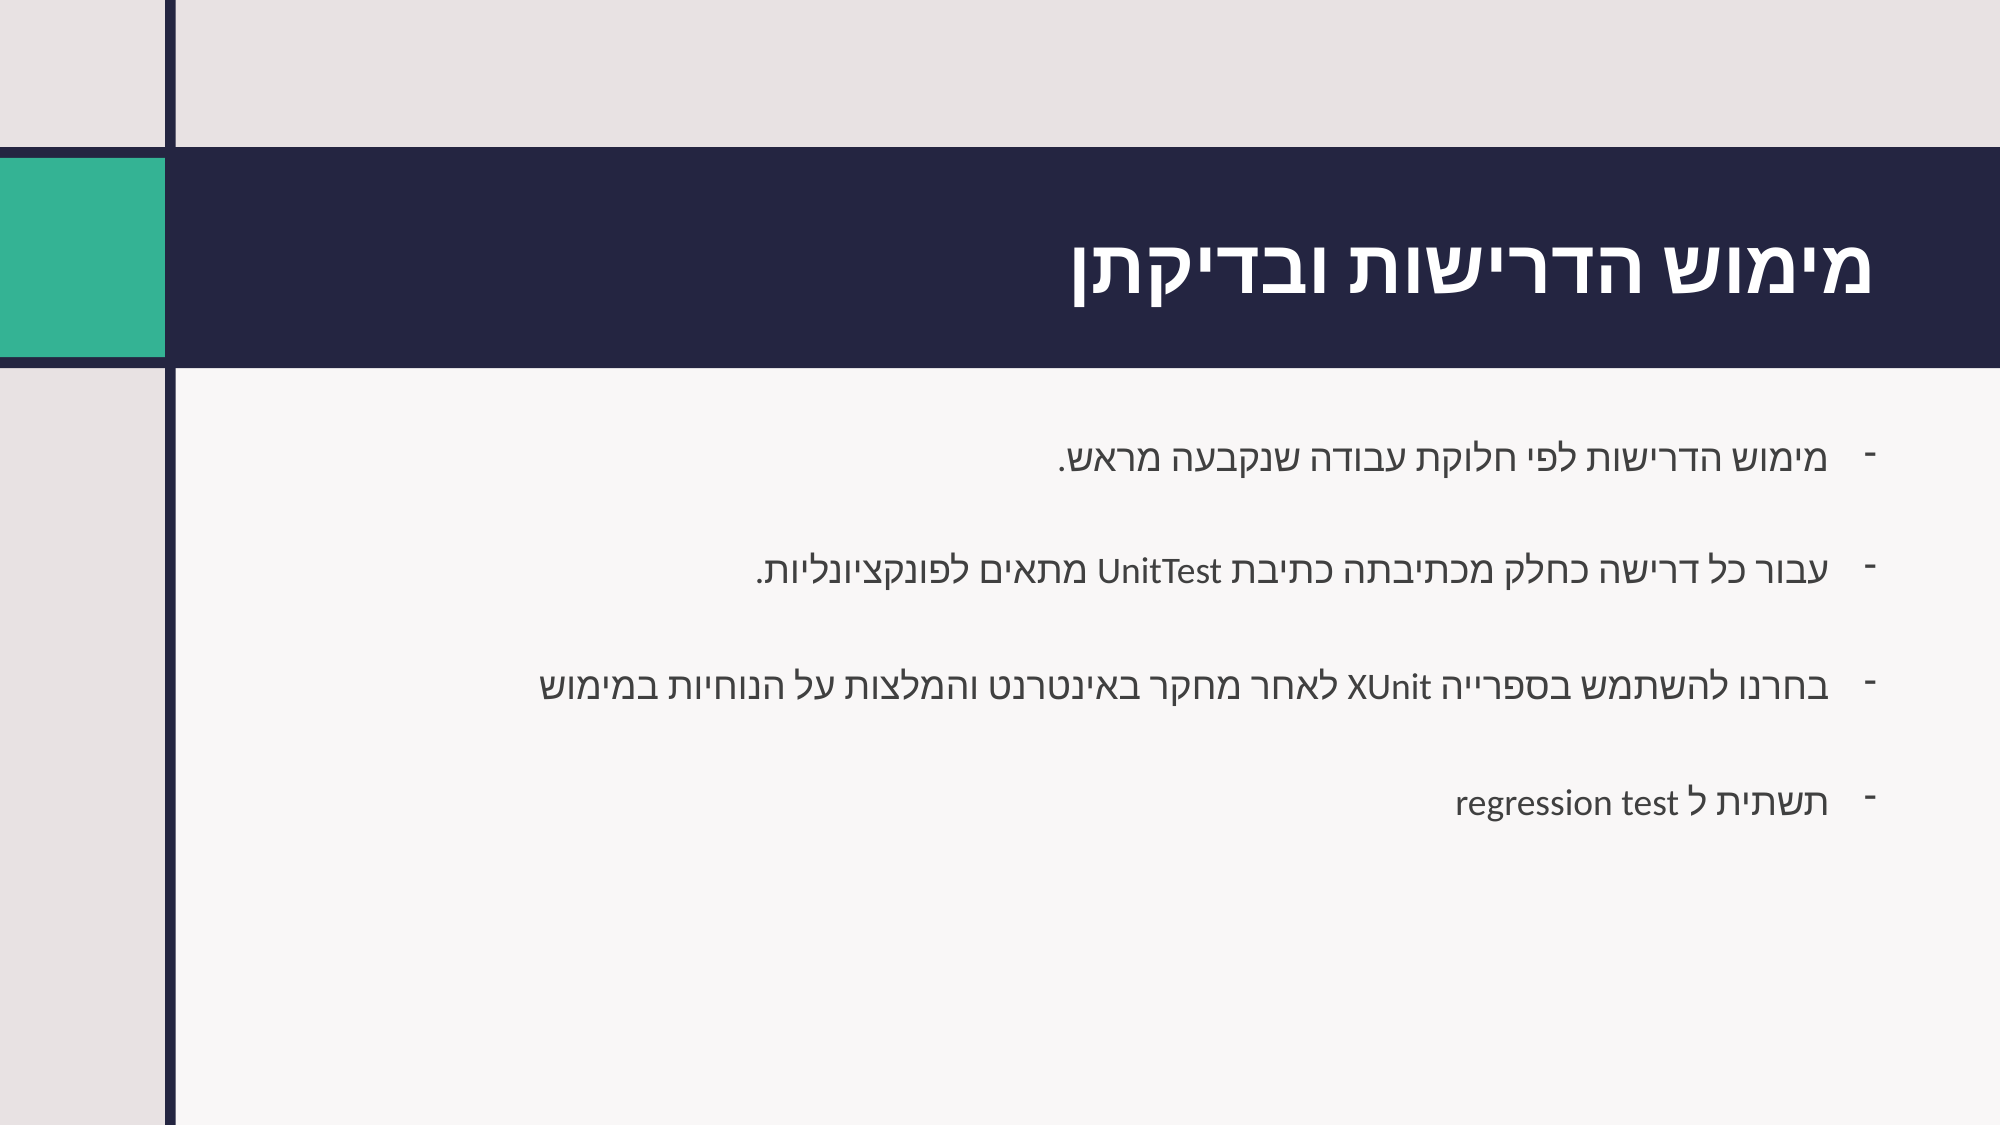

# מימוש הדרישות ובדיקתן

מימוש הדרישות לפי חלוקת עבודה שנקבעה מראש.
עבור כל דרישה כחלק מכתיבתה כתיבת UnitTest מתאים לפונקציונליות.
בחרנו להשתמש בספרייה XUnit לאחר מחקר באינטרנט והמלצות על הנוחיות במימוש
תשתית ל regression test